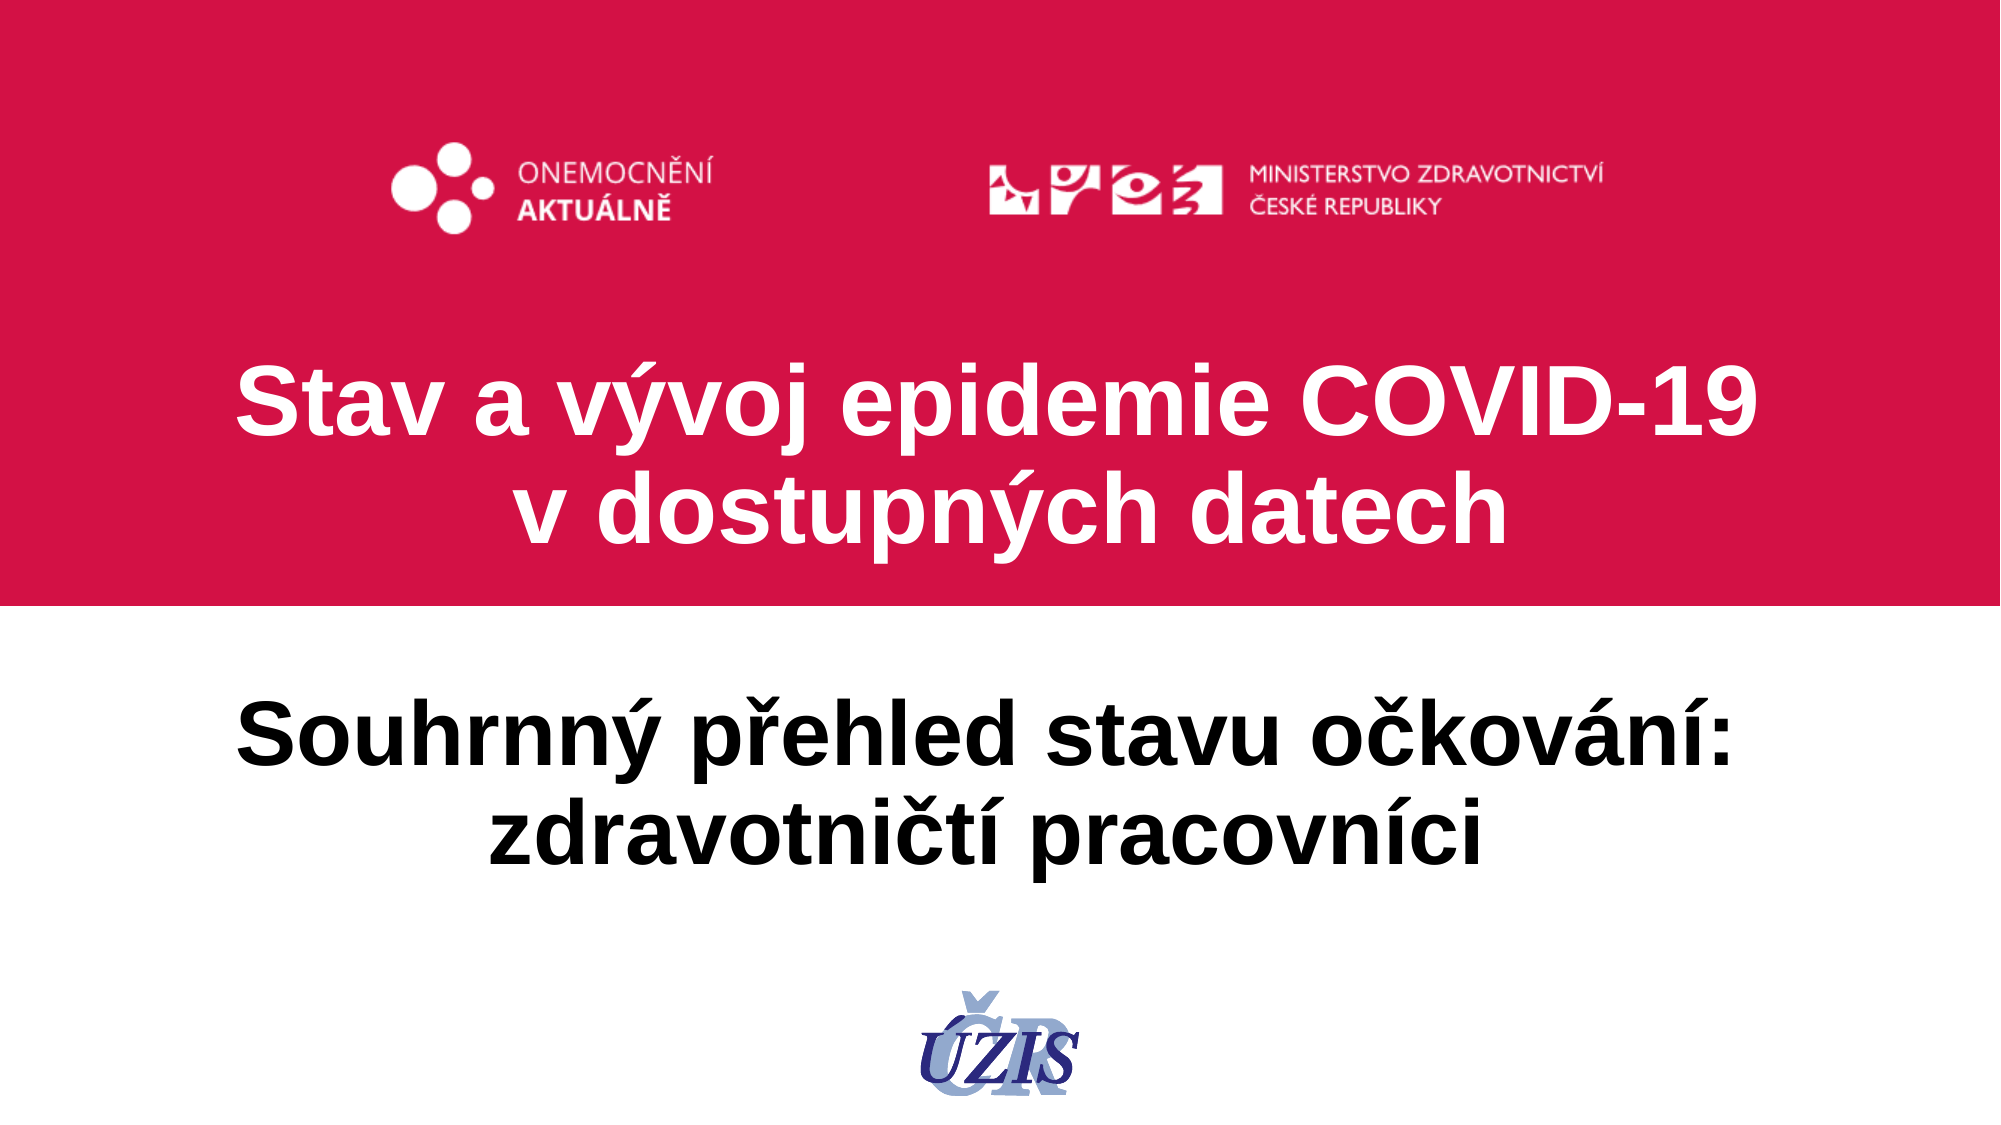

Stav a vývoj epidemie COVID-19
v dostupných datech
Souhrnný přehled stavu očkování:
zdravotničtí pracovníci